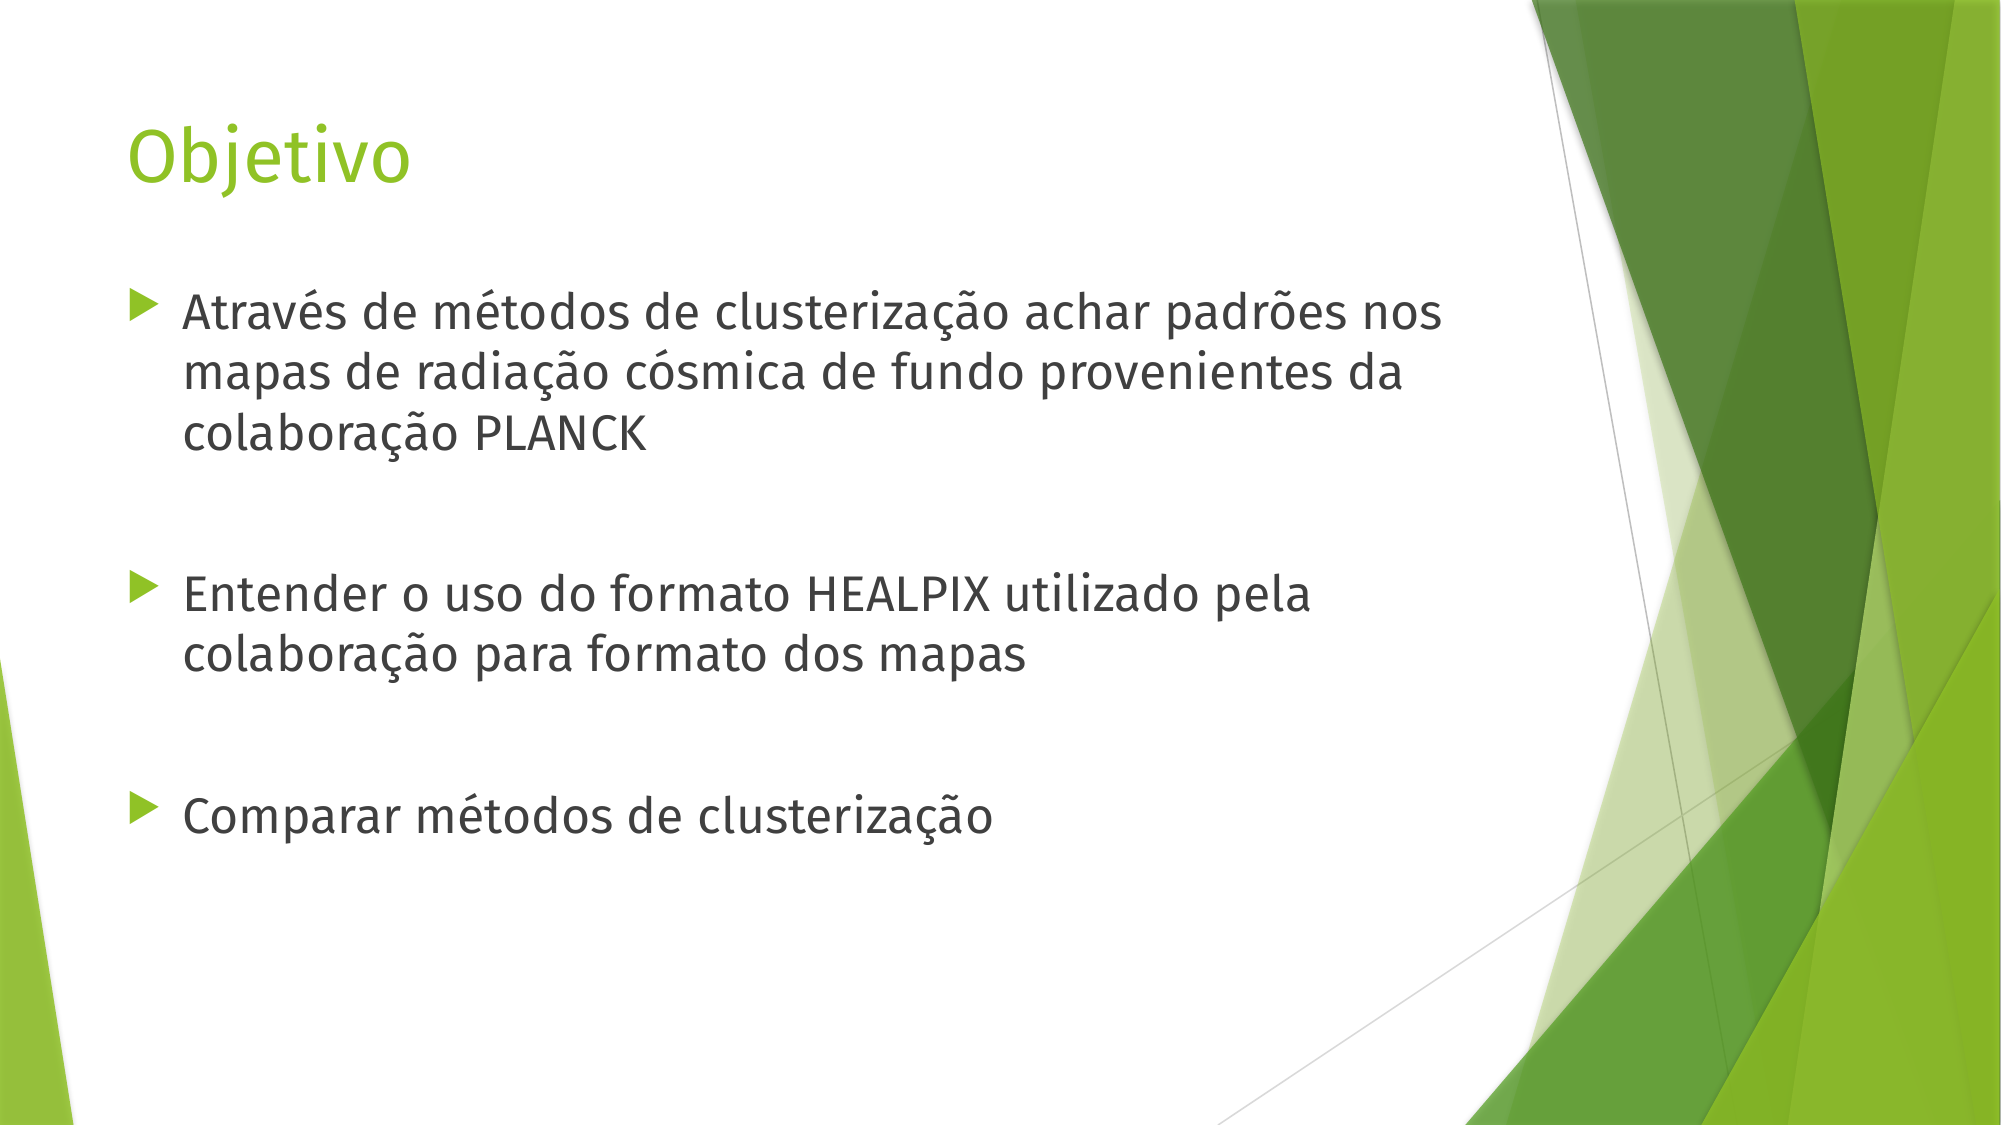

# Objetivo
Através de métodos de clusterização achar padrões nos mapas de radiação cósmica de fundo provenientes da colaboração PLANCK

Entender o uso do formato HEALPIX utilizado pela colaboração para formato dos mapas

Comparar métodos de clusterização